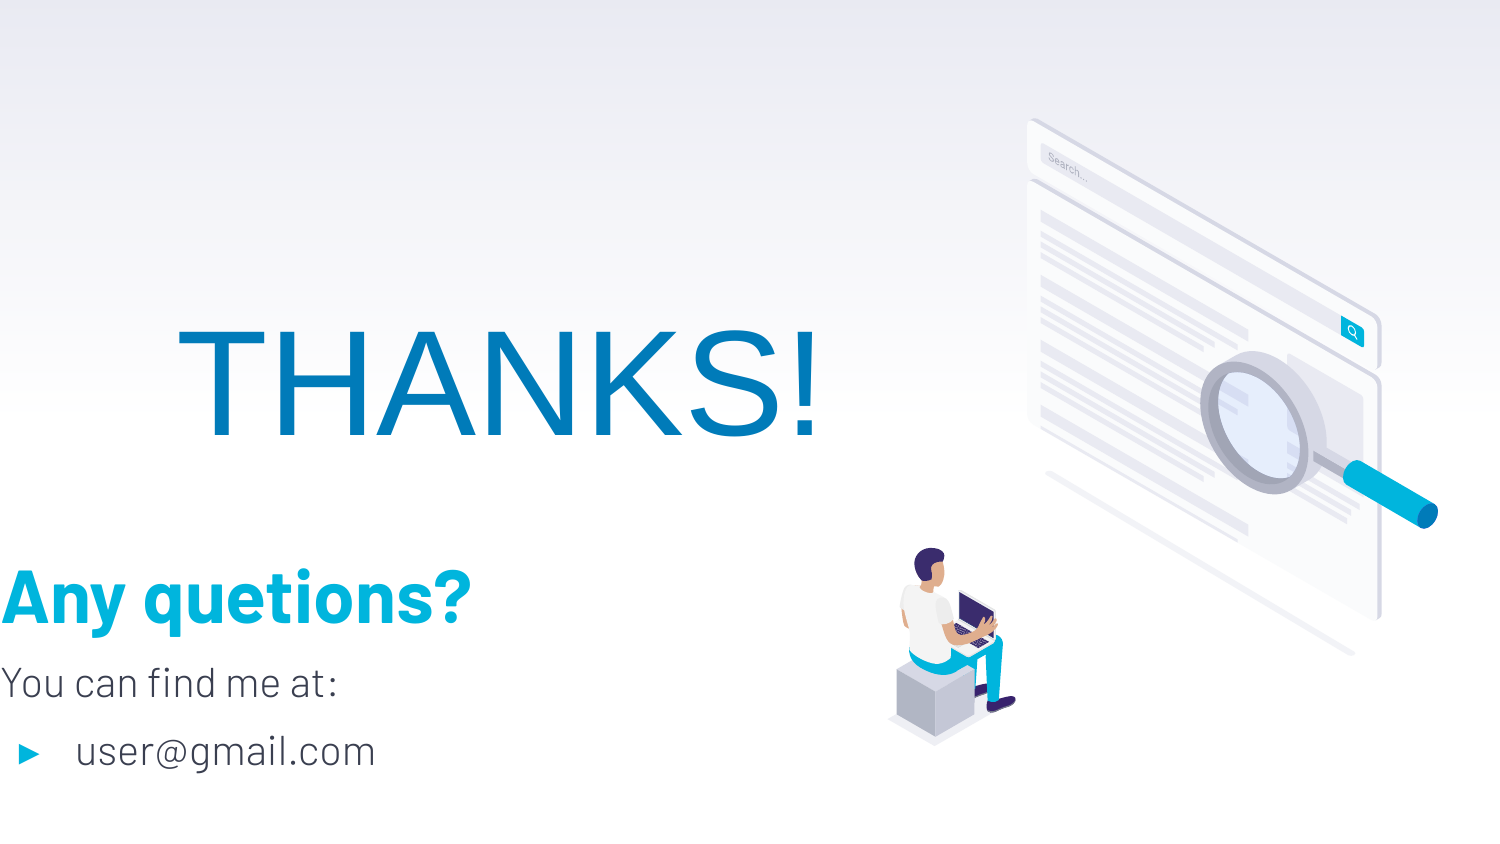

# THANKS!
Any quetions?
You can find me at:
user@gmail.com
30